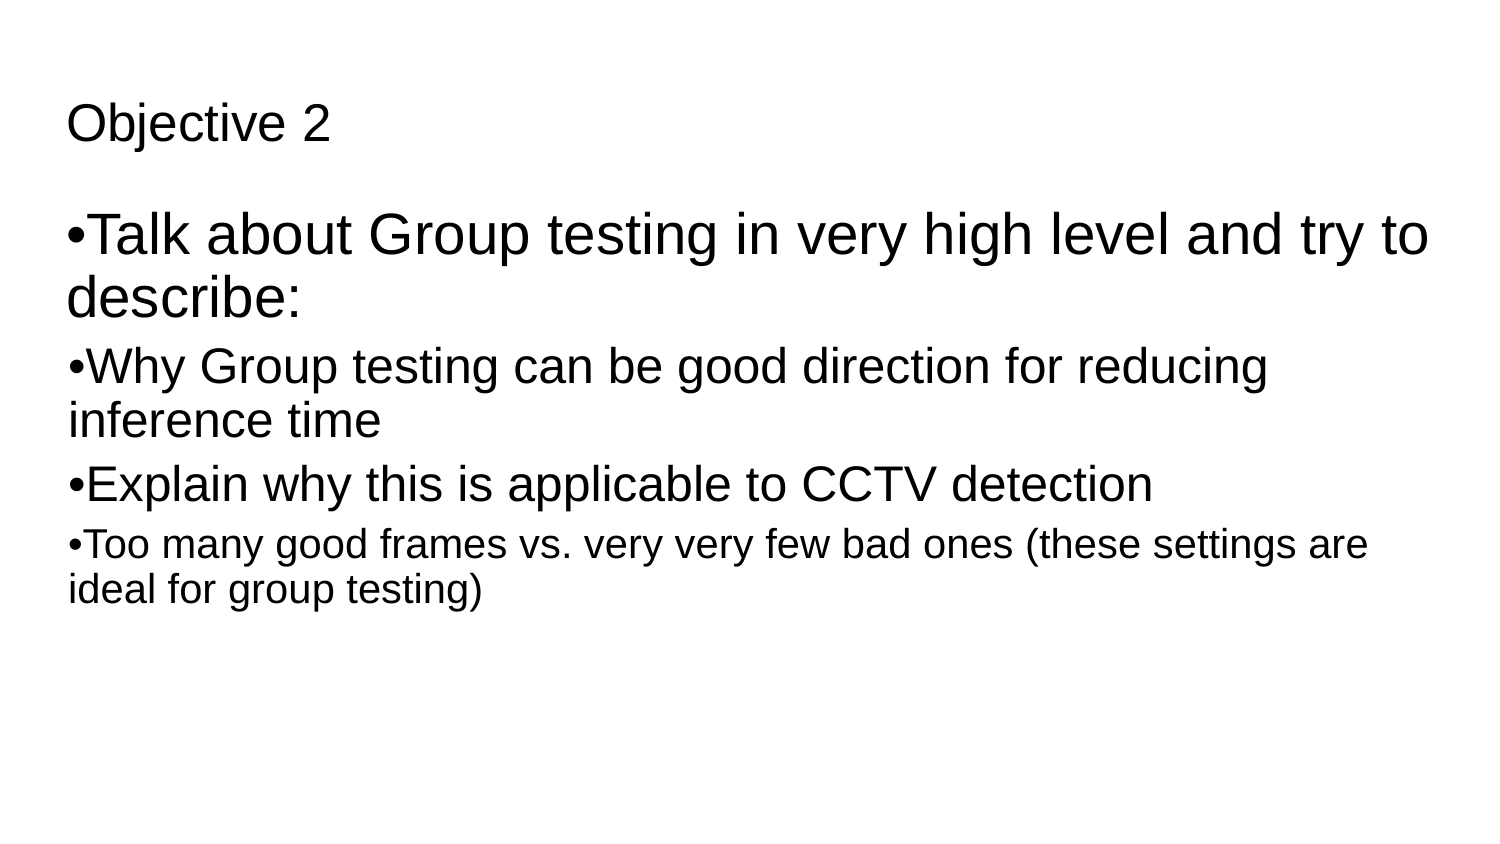

# Objective 2
•Talk about Group testing in very high level and try to describe:
•Why Group testing can be good direction for reducing inference time
•Explain why this is applicable to CCTV detection
•Too many good frames vs. very very few bad ones (these settings are ideal for group testing)